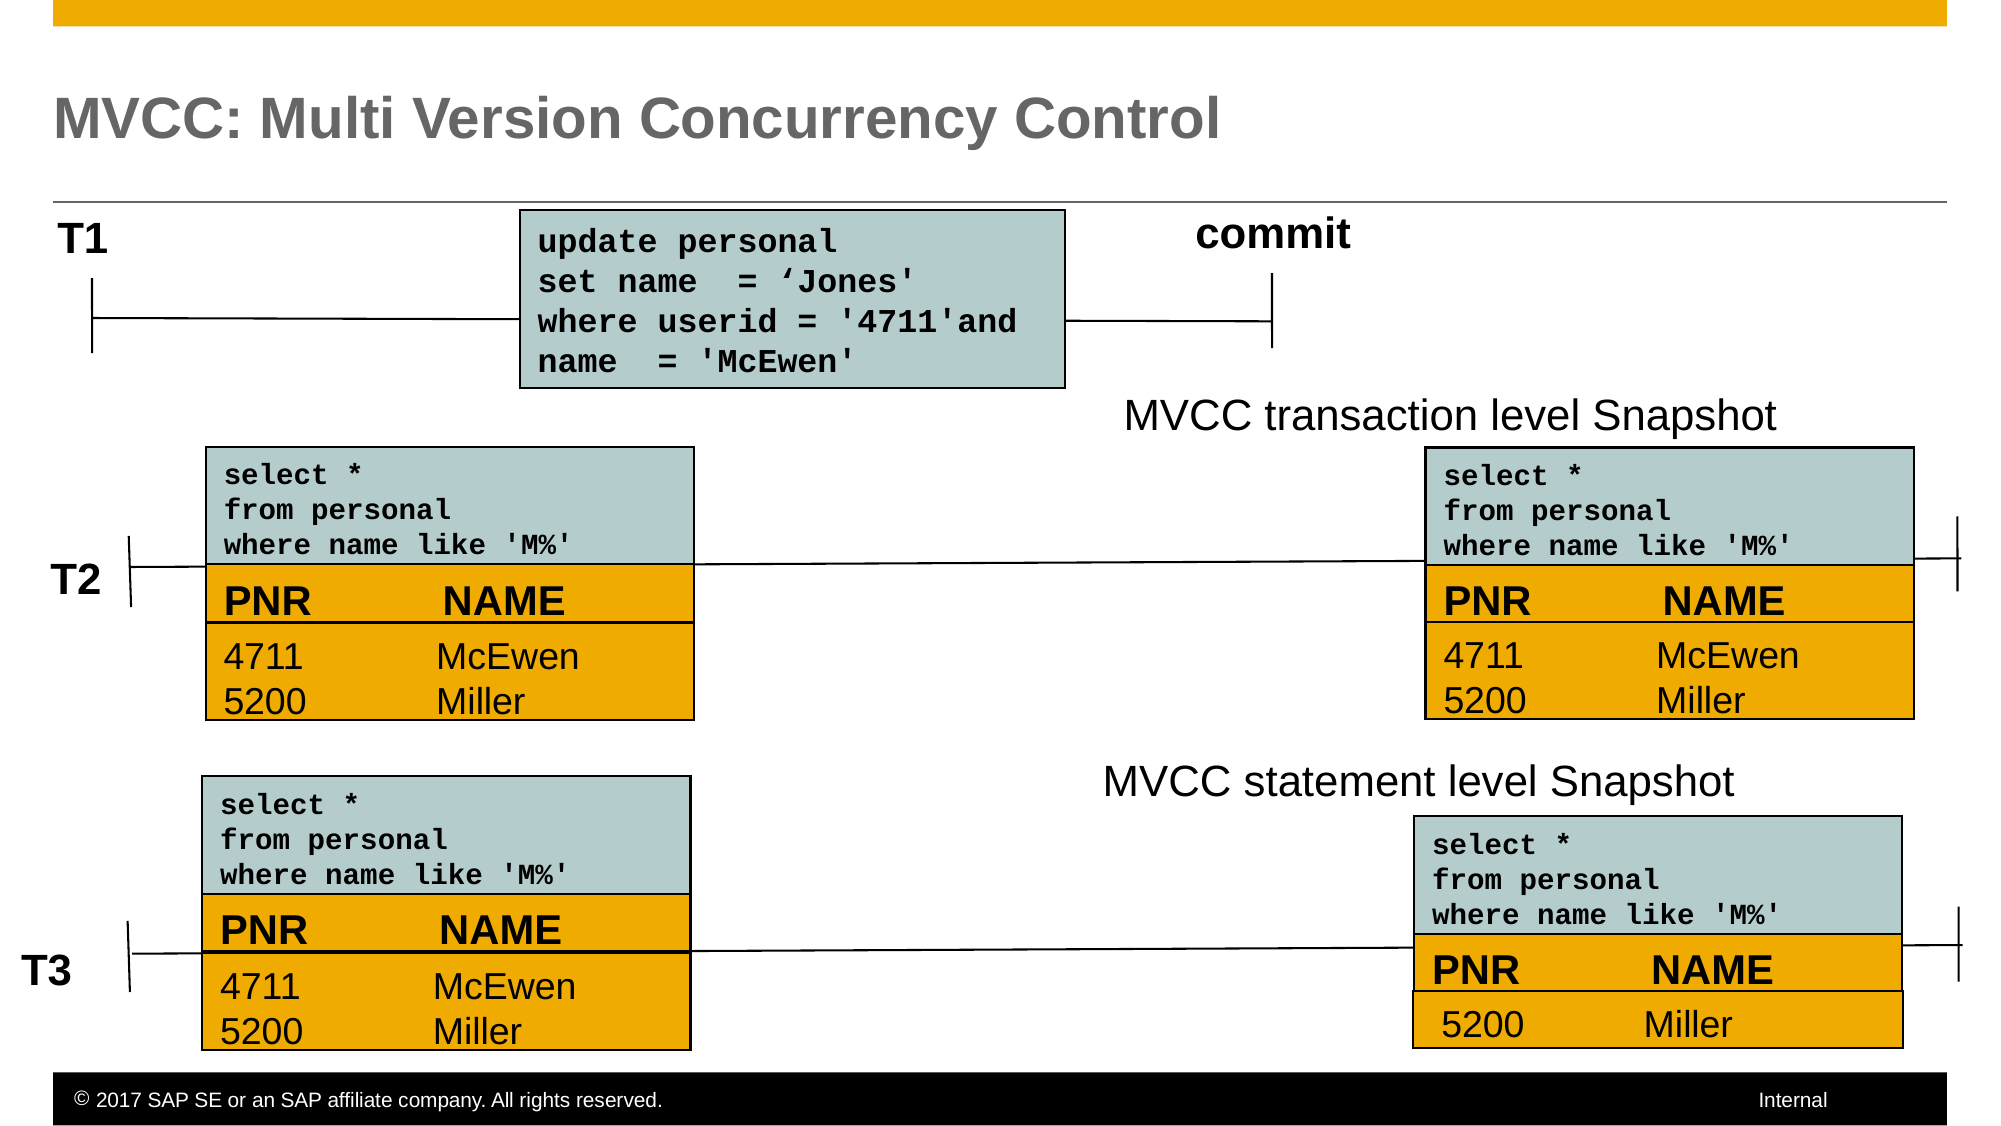

# MVCC: Multi Version Concurrency Control
commit
T1
update personal
set name  = ‘Jones'
where userid = '4711'and name  = 'McEwen'

MVCC transaction level Snapshot
select *
from personal
where name like 'M%'
select *
from personal
where name like 'M%'

T2

PNR	      NAME
PNR	      NAME
Version n
4711	      McEwen
5200	      Miller
4711	      McEwen
5200	      Miller
MVCC statement level Snapshot
select *
from personal
where name like 'M%'
select *
from personal
where name like 'M%'
PNR	      NAME

T3
PNR	      NAME

4711	      McEwen
5200	      Miller
 5200	      Miller
© SAP AG 2011